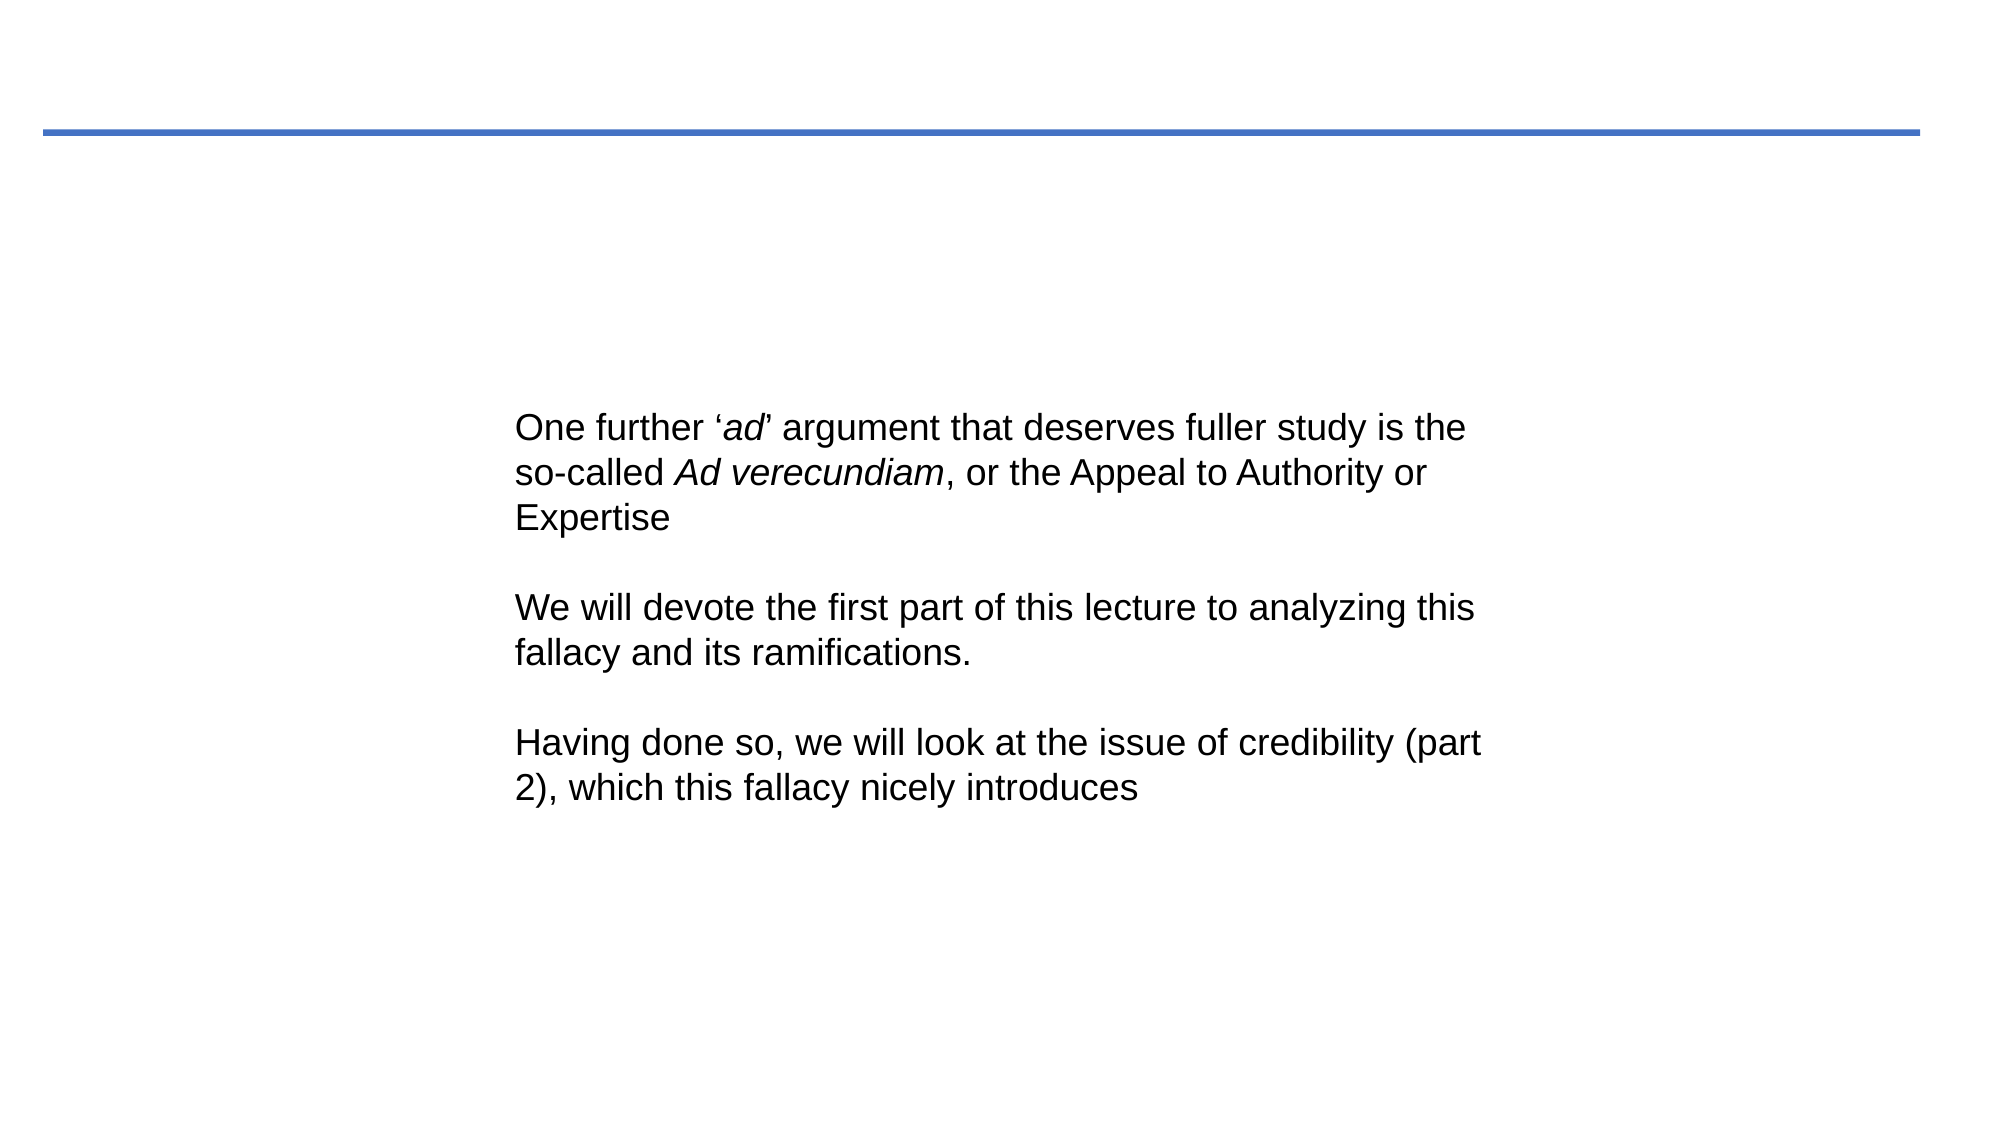

One further ‘ad’ argument that deserves fuller study is the so-called Ad verecundiam, or the Appeal to Authority or Expertise

We will devote the first part of this lecture to analyzing this fallacy and its ramifications.

Having done so, we will look at the issue of credibility (part 2), which this fallacy nicely introduces